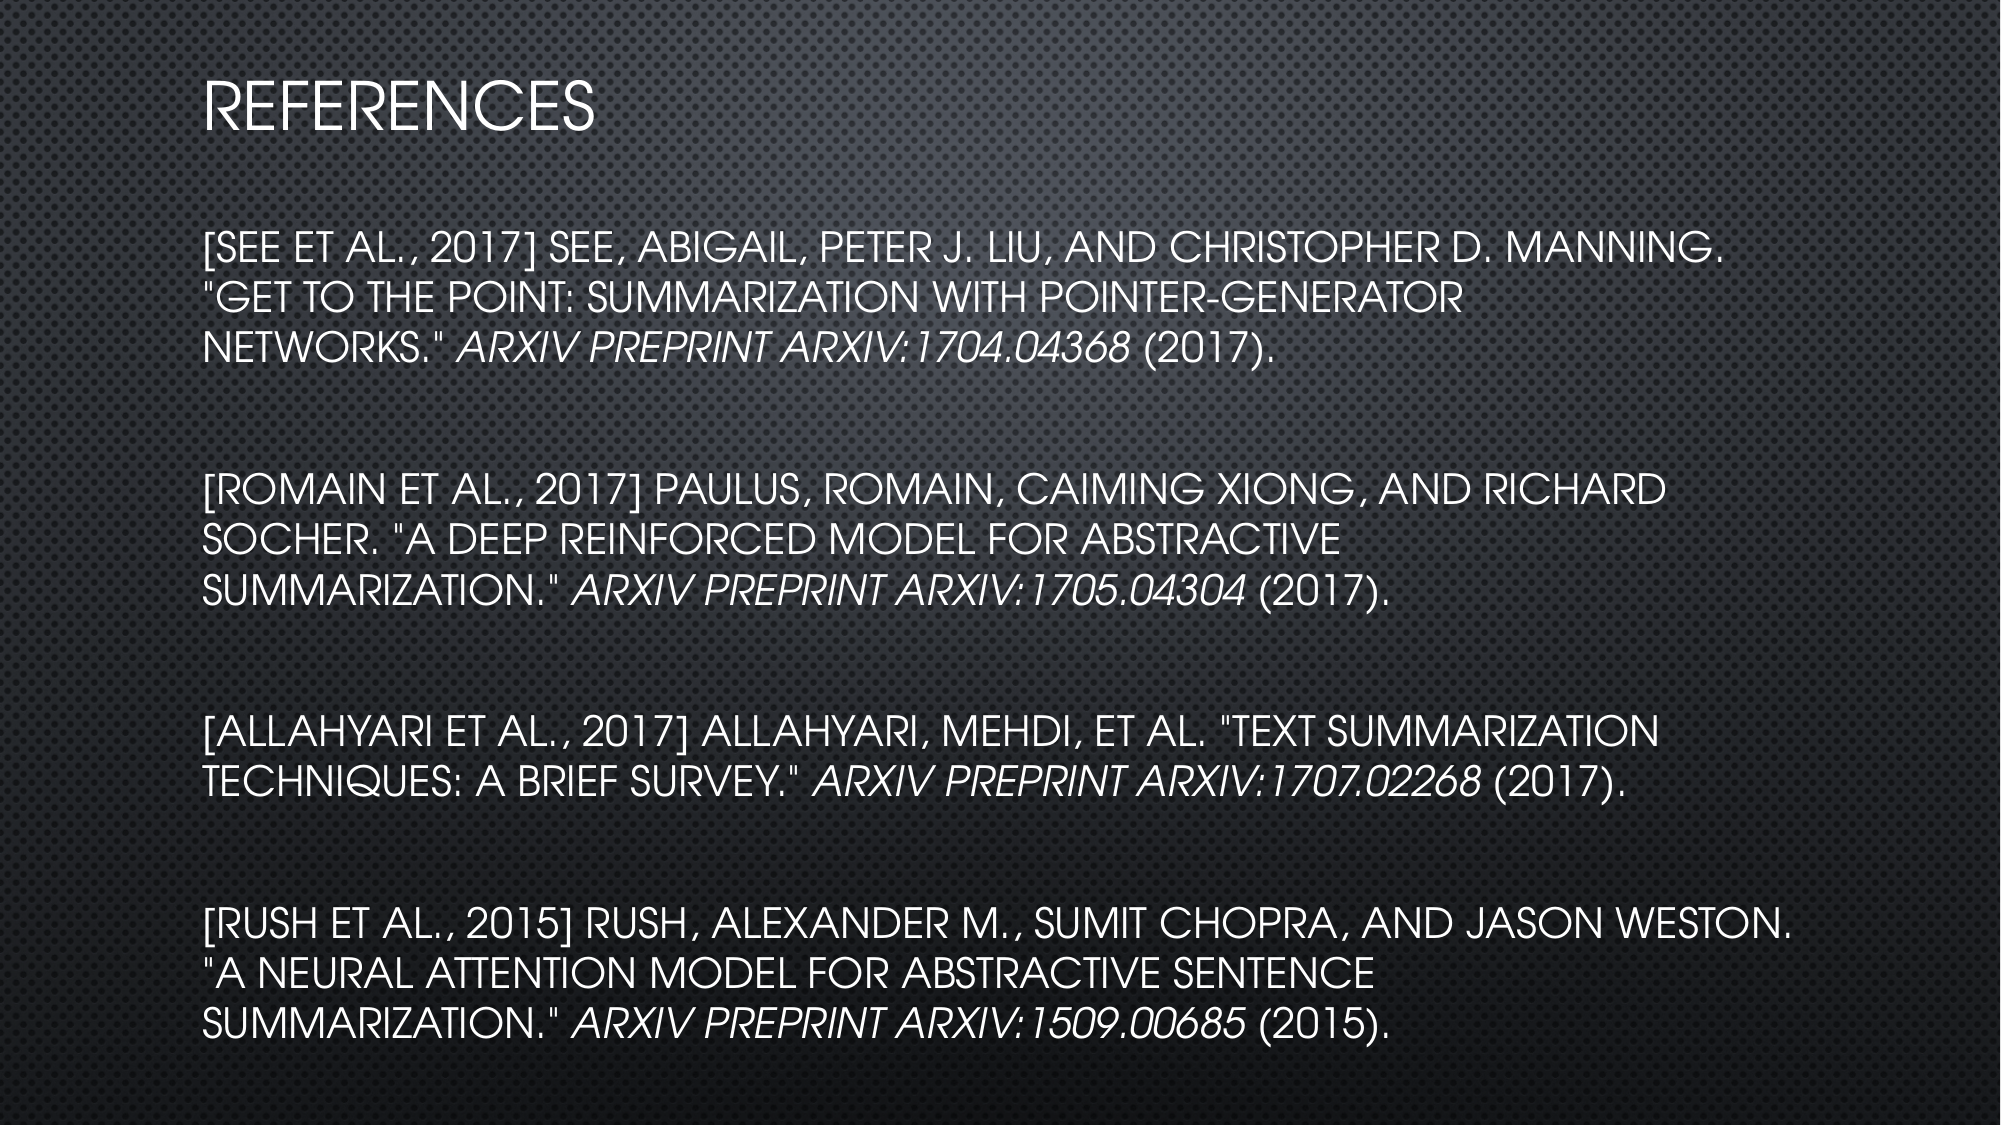

# References
[See et al., 2017] See, Abigail, Peter J. Liu, and Christopher D. Manning. "Get to the point: Summarization with pointer-generator networks." arXiv preprint arXiv:1704.04368 (2017).

[Romain et al., 2017] Paulus, Romain, Caiming Xiong, and Richard Socher. "A deep reinforced model for abstractive summarization." arXiv preprint arXiv:1705.04304 (2017).

[Allahyari et al., 2017] Allahyari, Mehdi, et al. "Text summarization techniques: a brief survey." arXiv preprint arXiv:1707.02268 (2017).

[rush et al., 2015] Rush, Alexander M., Sumit Chopra, and Jason Weston. "A neural attention model for abstractive sentence summarization." arXiv preprint arXiv:1509.00685 (2015).